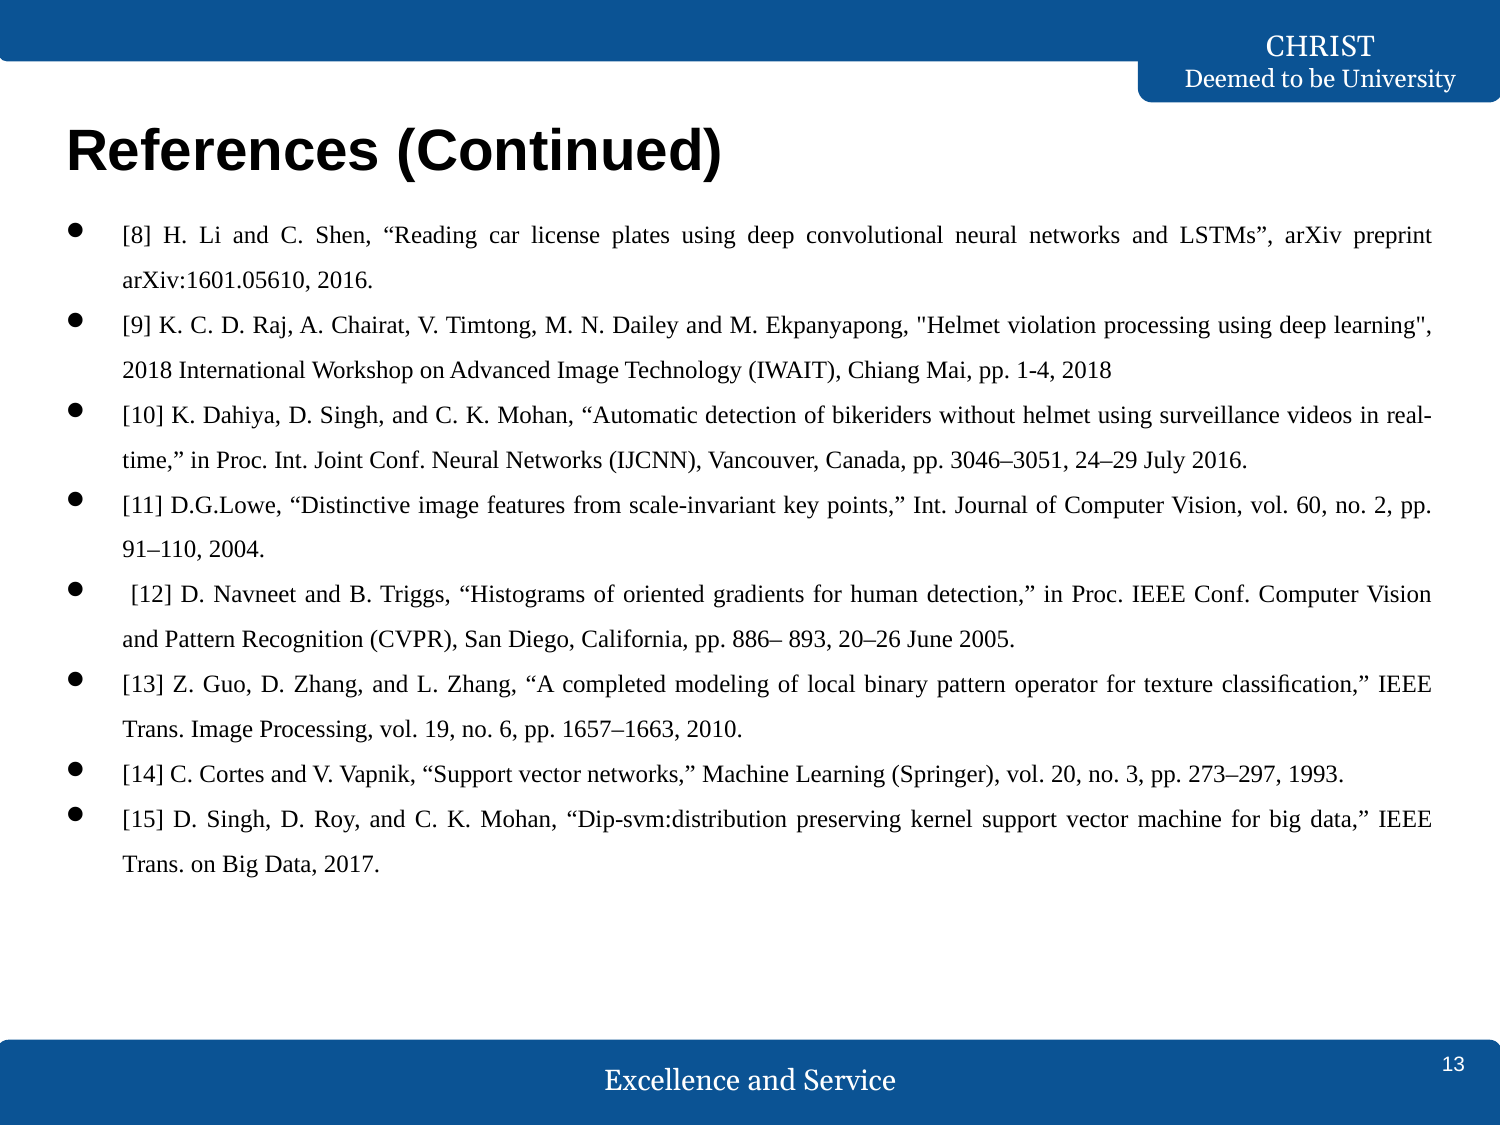

# References (Continued)
[8] H. Li and C. Shen, “Reading car license plates using deep convolutional neural networks and LSTMs”, arXiv preprint arXiv:1601.05610, 2016.
[9] K. C. D. Raj, A. Chairat, V. Timtong, M. N. Dailey and M. Ekpanyapong, "Helmet violation processing using deep learning", 2018 International Workshop on Advanced Image Technology (IWAIT), Chiang Mai, pp. 1-4, 2018
[10] K. Dahiya, D. Singh, and C. K. Mohan, “Automatic detection of bikeriders without helmet using surveillance videos in real-time,” in Proc. Int. Joint Conf. Neural Networks (IJCNN), Vancouver, Canada, pp. 3046–3051, 24–29 July 2016.
[11] D.G.Lowe, “Distinctive image features from scale-invariant key points,” Int. Journal of Computer Vision, vol. 60, no. 2, pp. 91–110, 2004.
 [12] D. Navneet and B. Triggs, “Histograms of oriented gradients for human detection,” in Proc. IEEE Conf. Computer Vision and Pattern Recognition (CVPR), San Diego, California, pp. 886– 893, 20–26 June 2005.
[13] Z. Guo, D. Zhang, and L. Zhang, “A completed modeling of local binary pattern operator for texture classiﬁcation,” IEEE Trans. Image Processing, vol. 19, no. 6, pp. 1657–1663, 2010.
[14] C. Cortes and V. Vapnik, “Support vector networks,” Machine Learning (Springer), vol. 20, no. 3, pp. 273–297, 1993.
[15] D. Singh, D. Roy, and C. K. Mohan, “Dip-svm:distribution preserving kernel support vector machine for big data,” IEEE Trans. on Big Data, 2017.

13